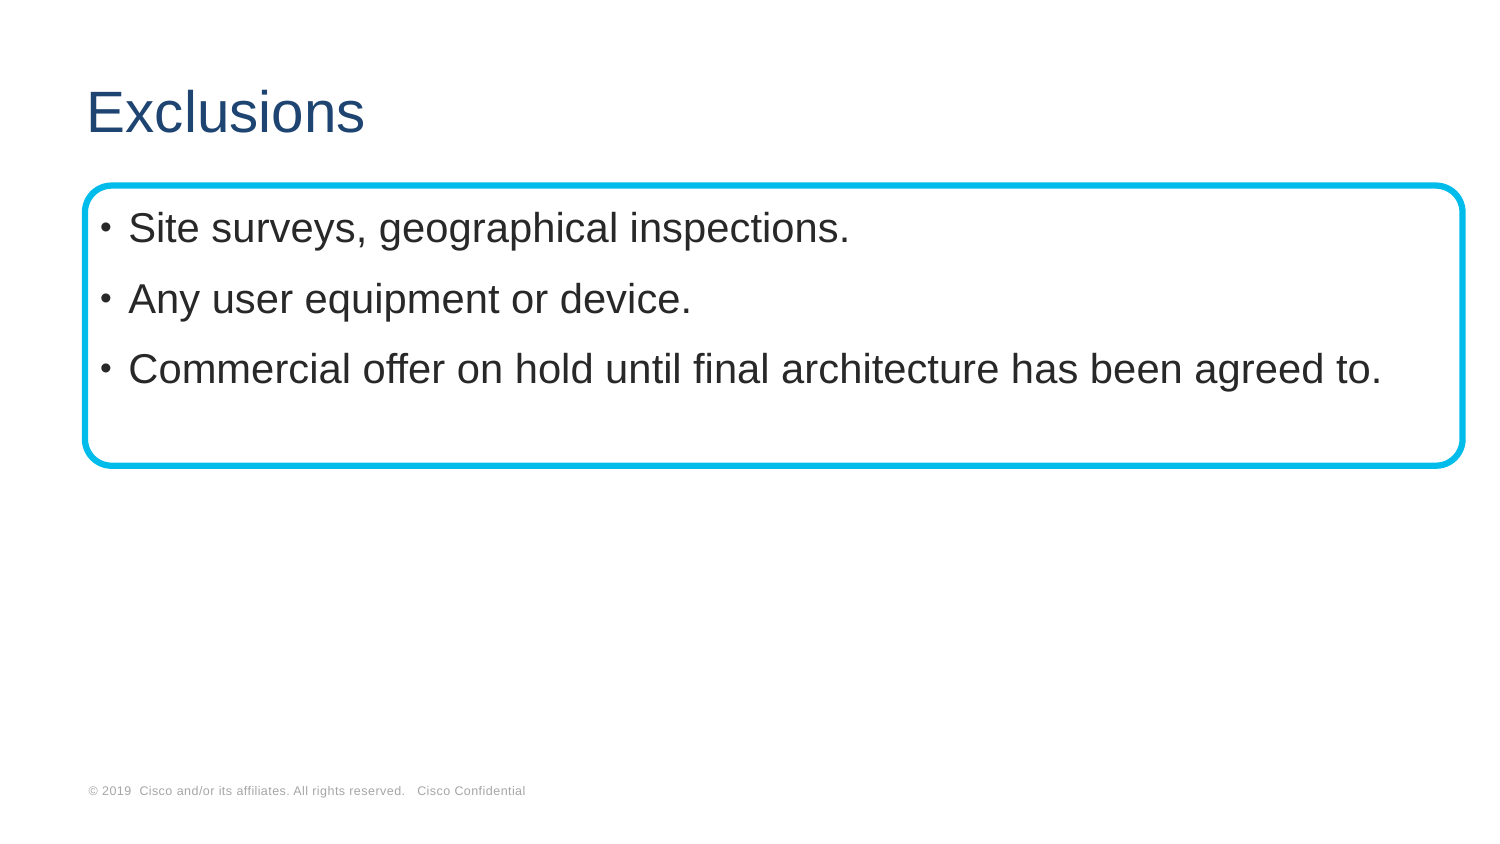

# Exclusions

Site surveys, geographical inspections.
Any user equipment or device.
Commercial offer on hold until final architecture has been agreed to.